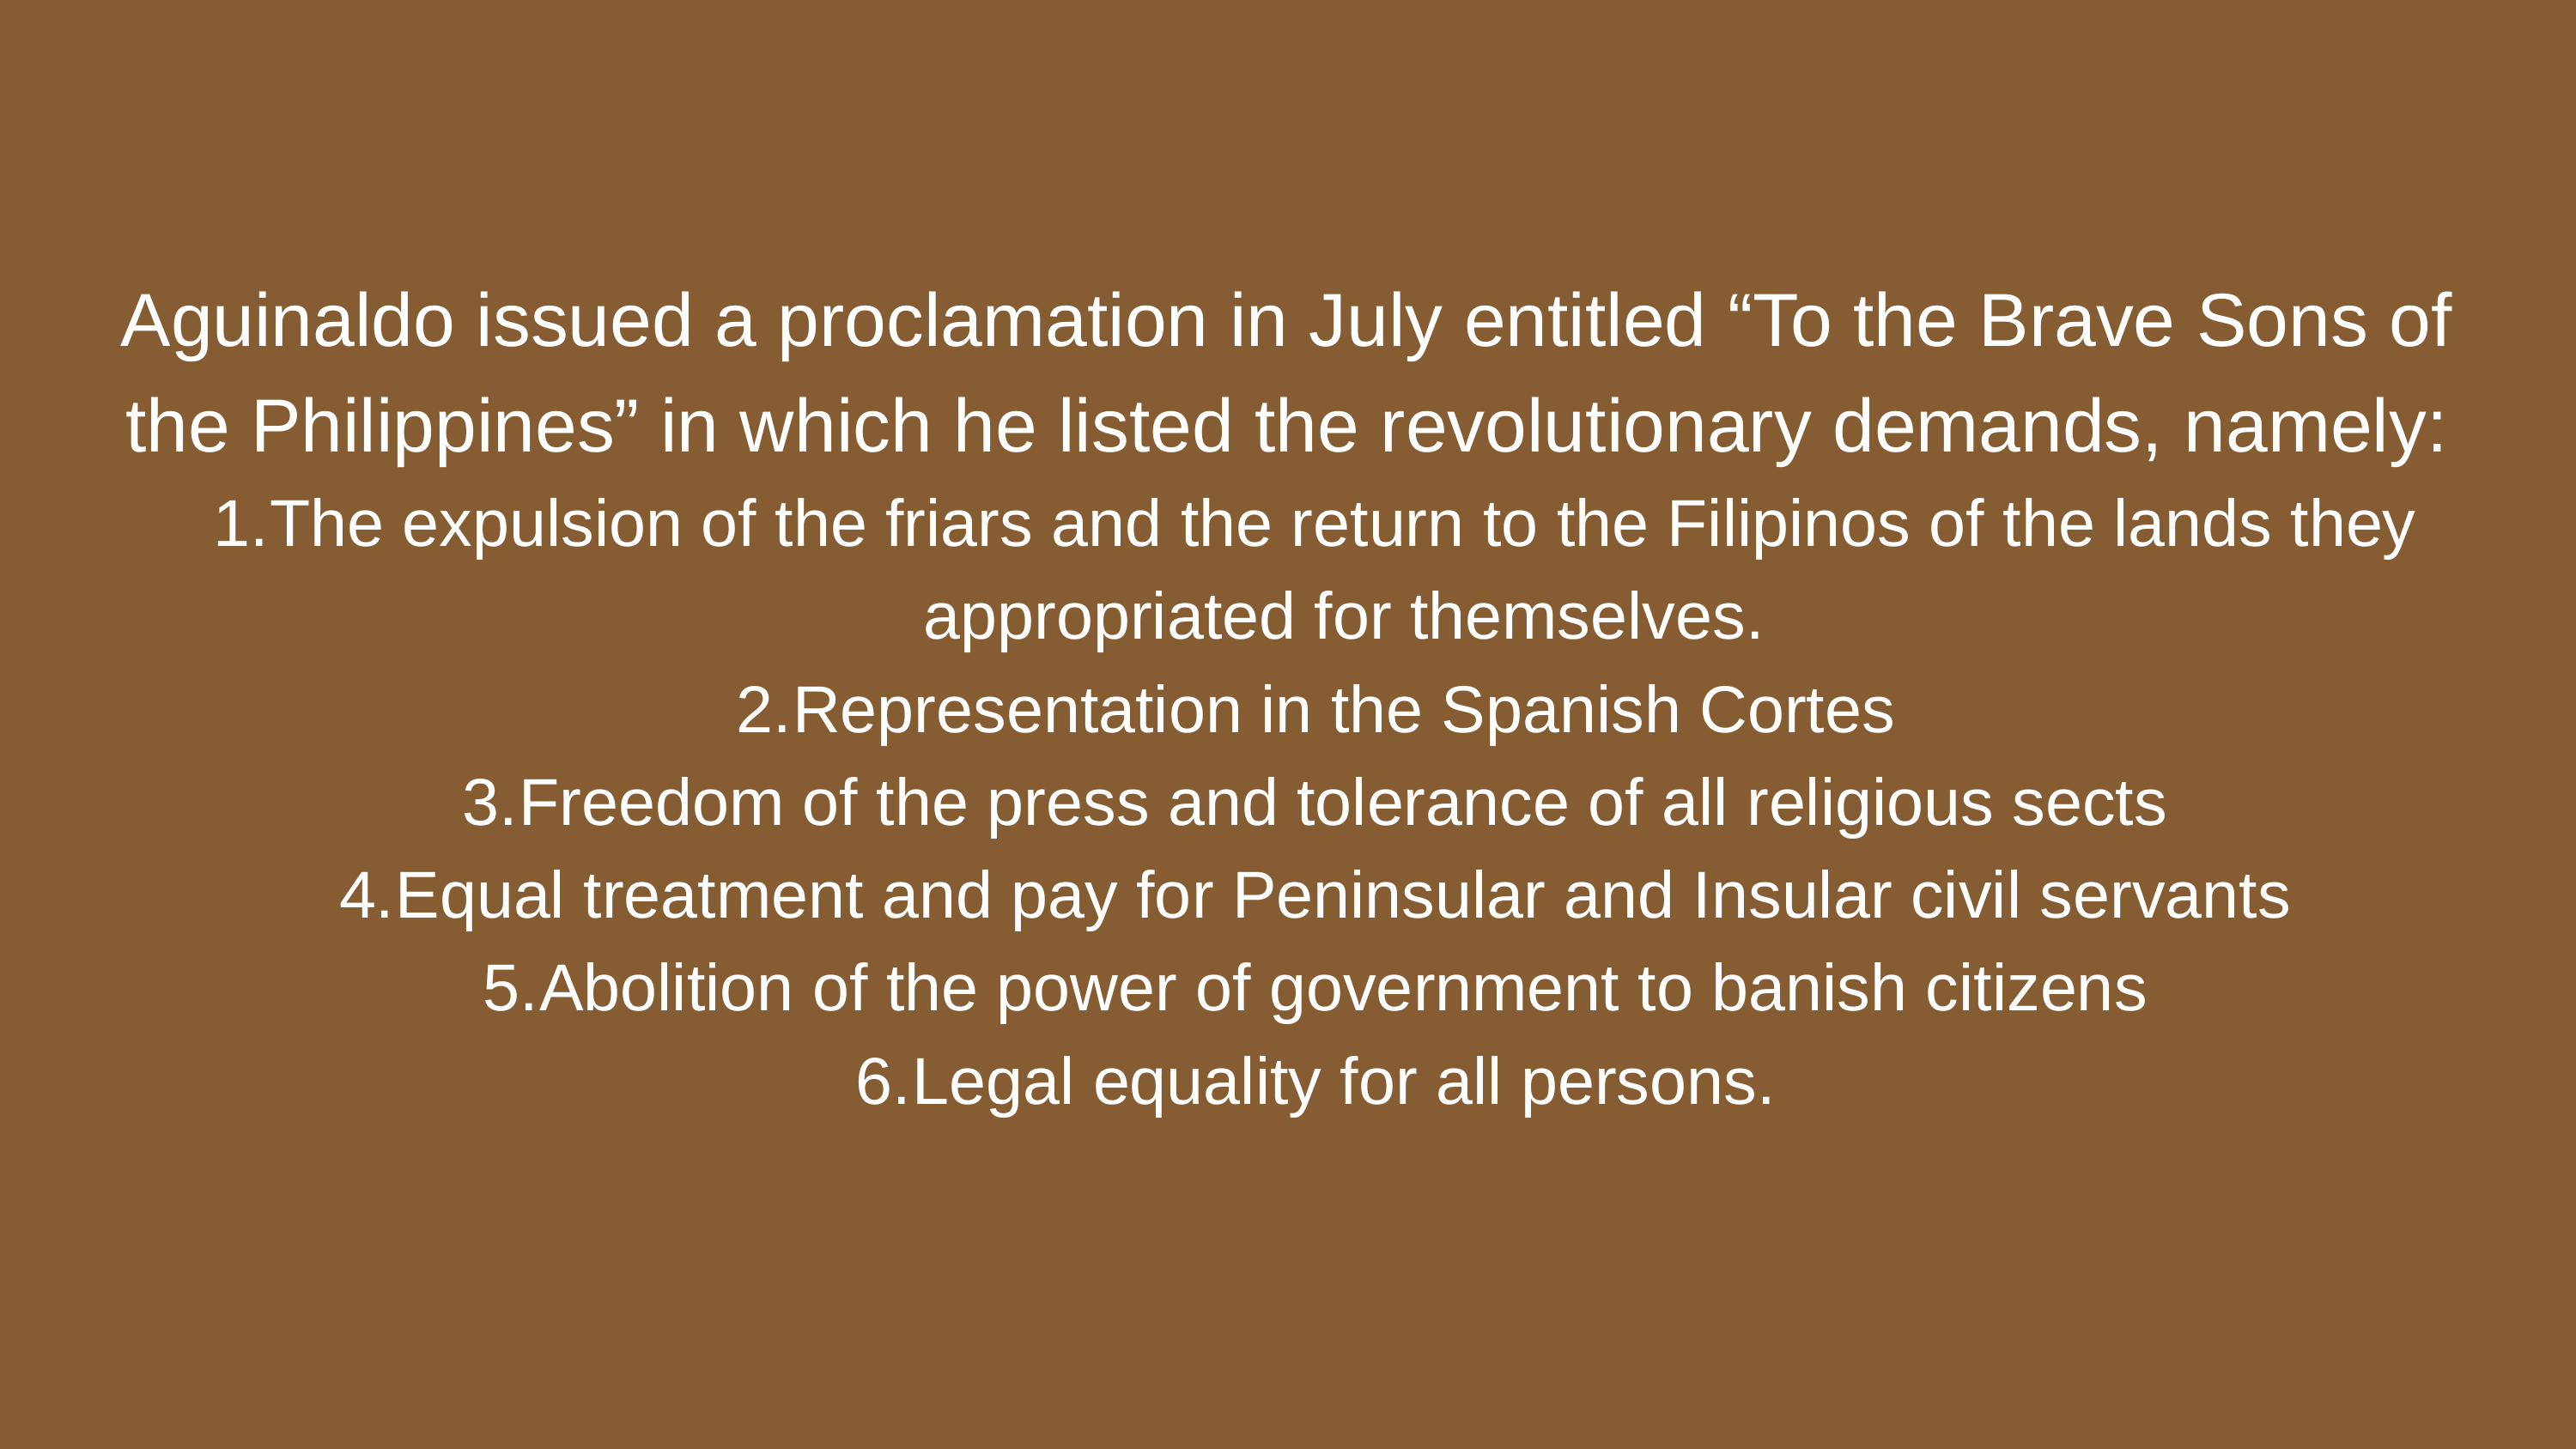

Aguinaldo issued a proclamation in July entitled “To the Brave Sons of the Philippines” in which he listed the revolutionary demands, namely:
The expulsion of the friars and the return to the Filipinos of the lands they appropriated for themselves.
Representation in the Spanish Cortes
Freedom of the press and tolerance of all religious sects
Equal treatment and pay for Peninsular and Insular civil servants
Abolition of the power of government to banish citizens
Legal equality for all persons.